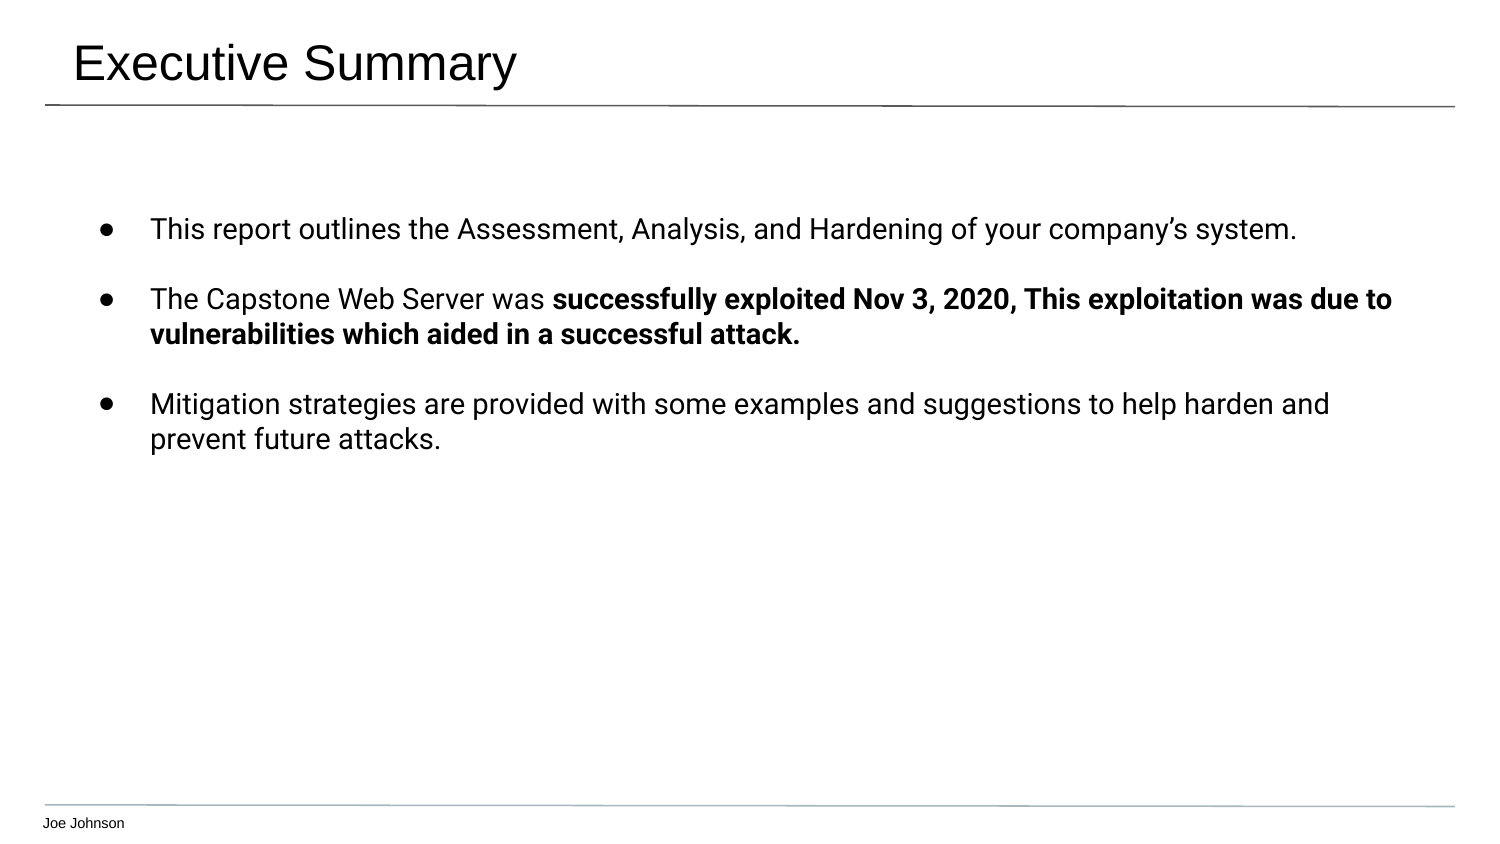

# Executive Summary

This report outlines the Assessment, Analysis, and Hardening of your company’s system.

The Capstone Web Server was successfully exploited Nov 3, 2020, This exploitation was due to vulnerabilities which aided in a successful attack.

Mitigation strategies are provided with some examples and suggestions to help harden and prevent future attacks.
Joe Johnson